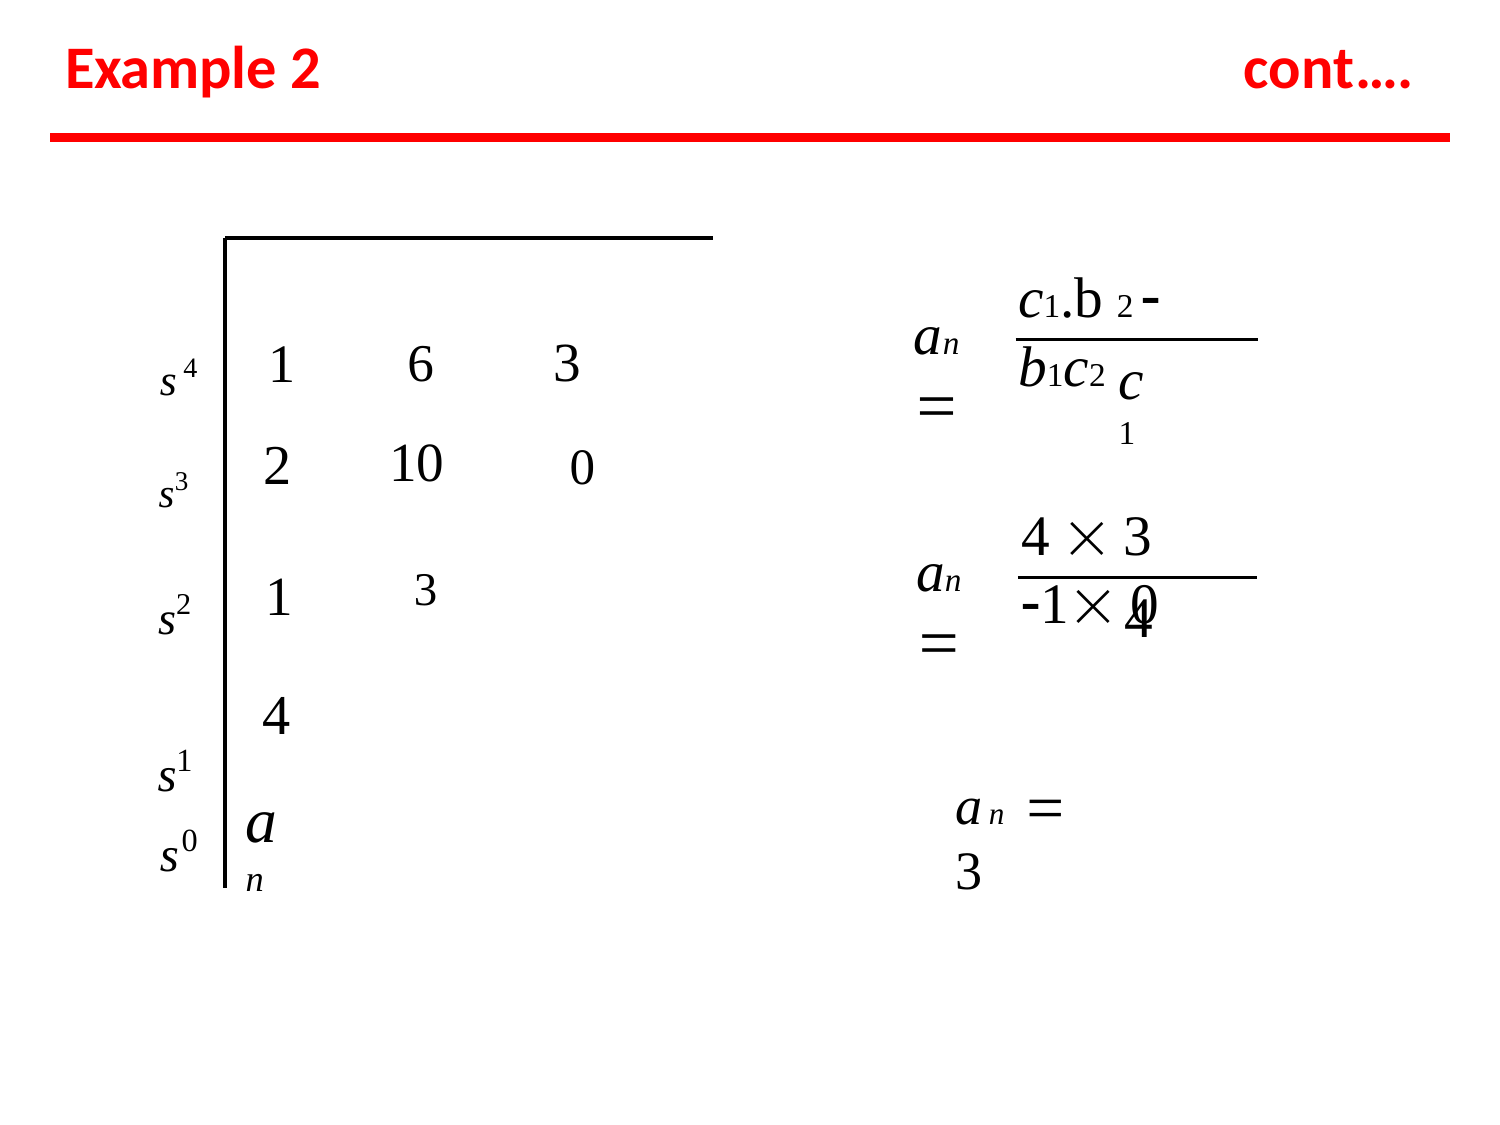

# Example 2
cont….

c1.b 2 − b1c2
1
2
6
10
an =
s4
3
0
c1

s3
4 × 3 −1× 0
an =
s2
s1
3
1
4

4
an
s0
an = 3